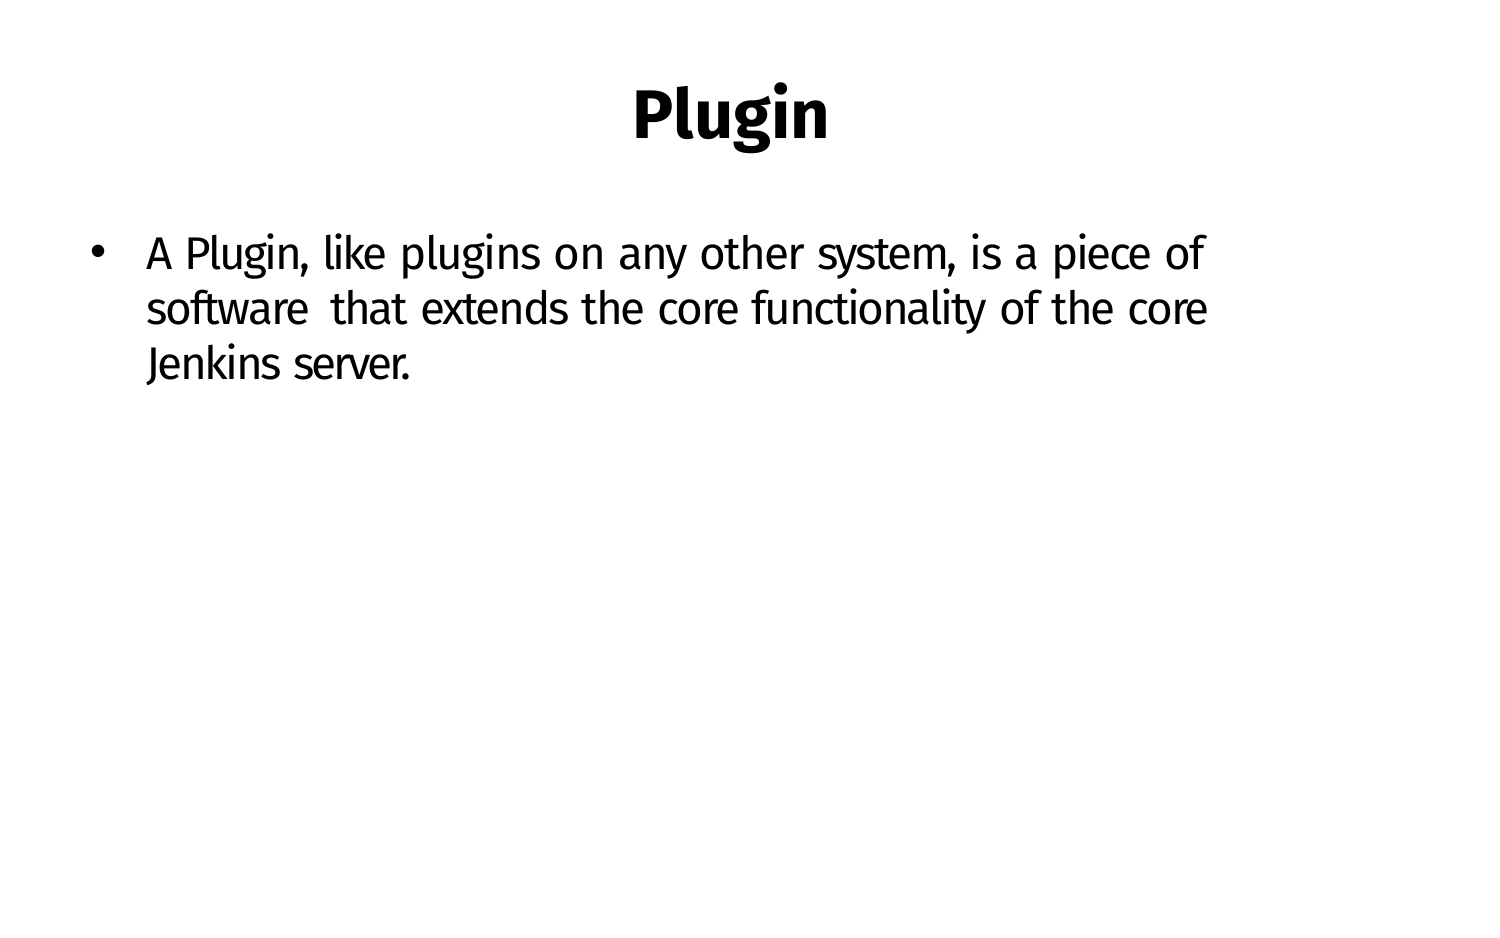

# Plugin
A Plugin, like plugins on any other system, is a piece of software  that extends the core functionality of the core Jenkins server.